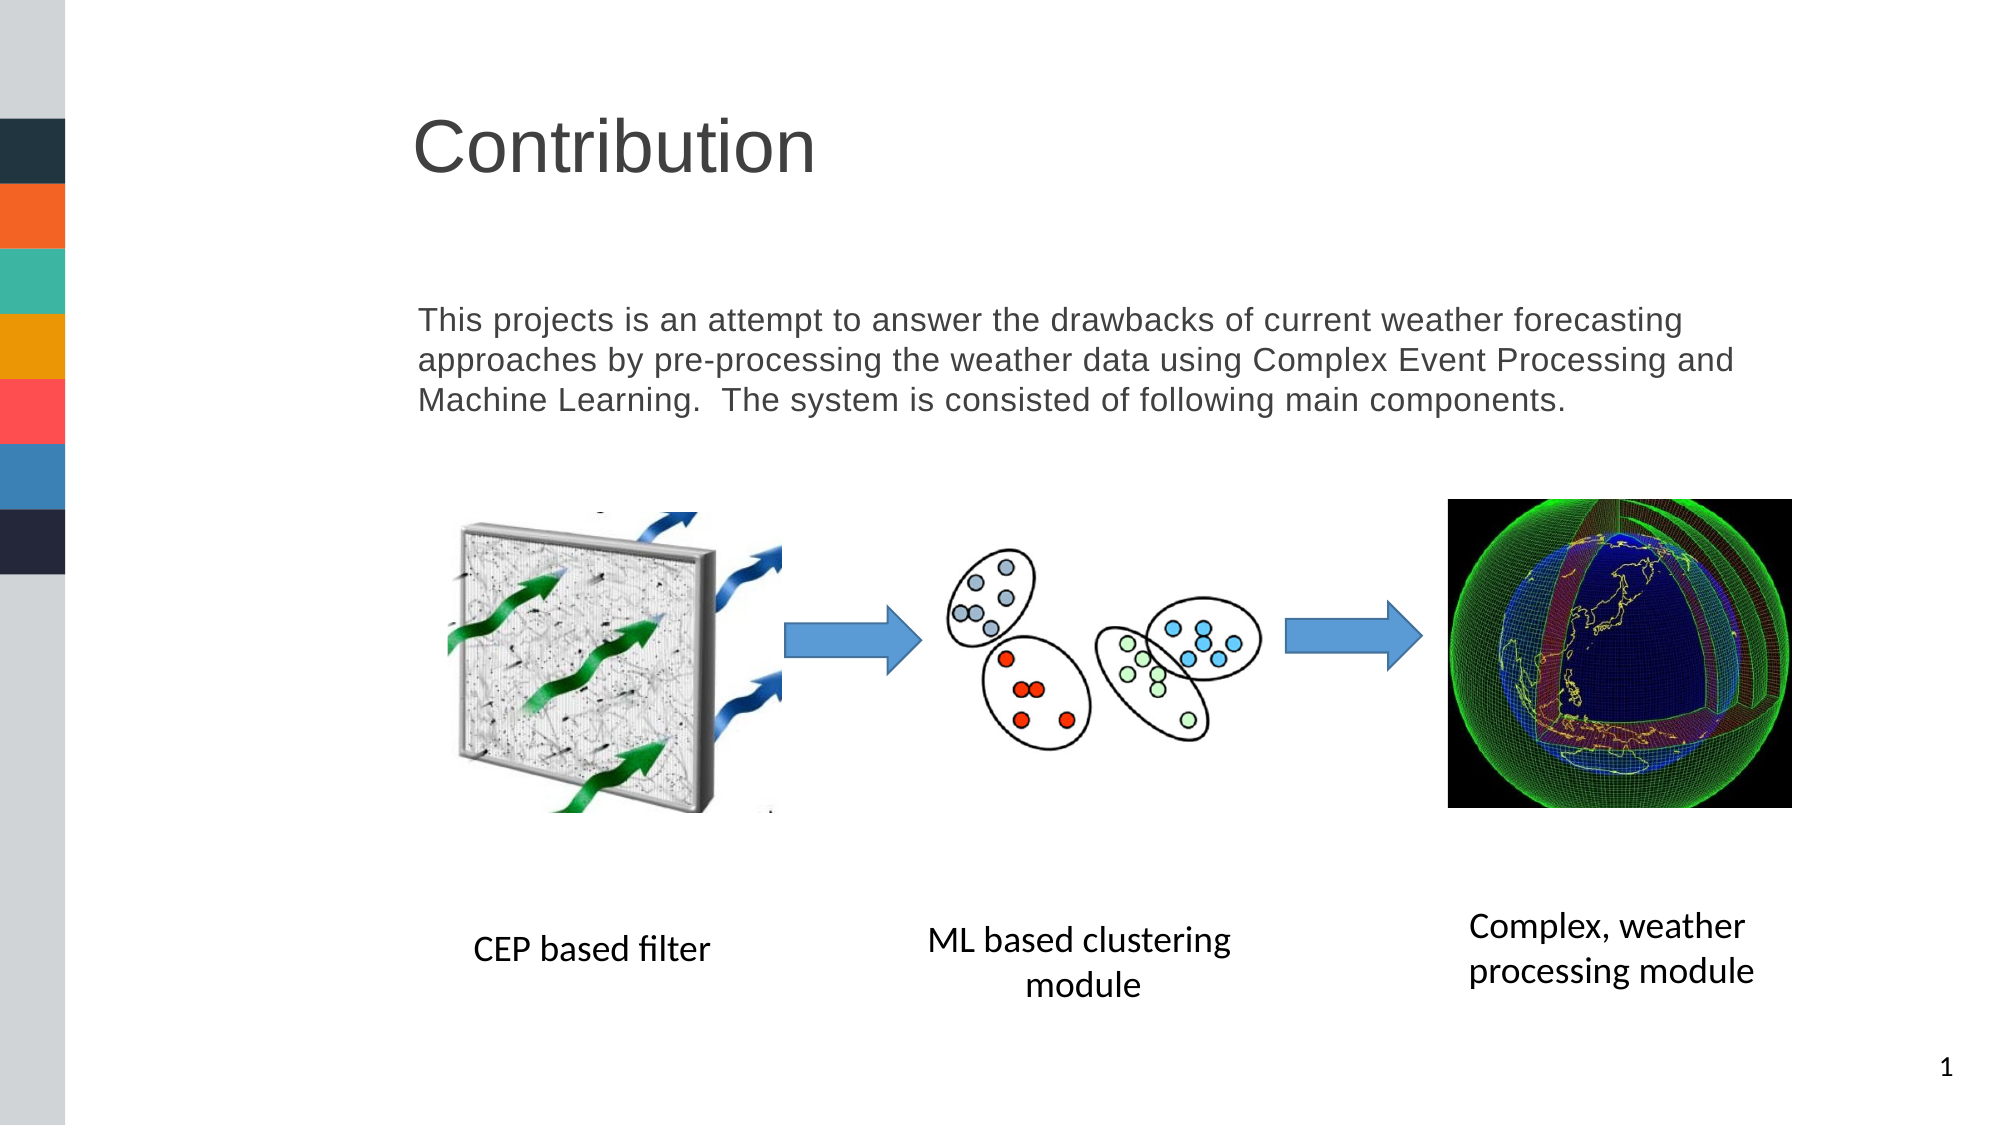

Contribution
This projects is an attempt to answer the drawbacks of current weather forecasting approaches by pre-processing the weather data using Complex Event Processing and Machine Learning.  The system is consisted of following main components.

Complex, weather
processing module
ML based clustering
module
CEP based filter
1